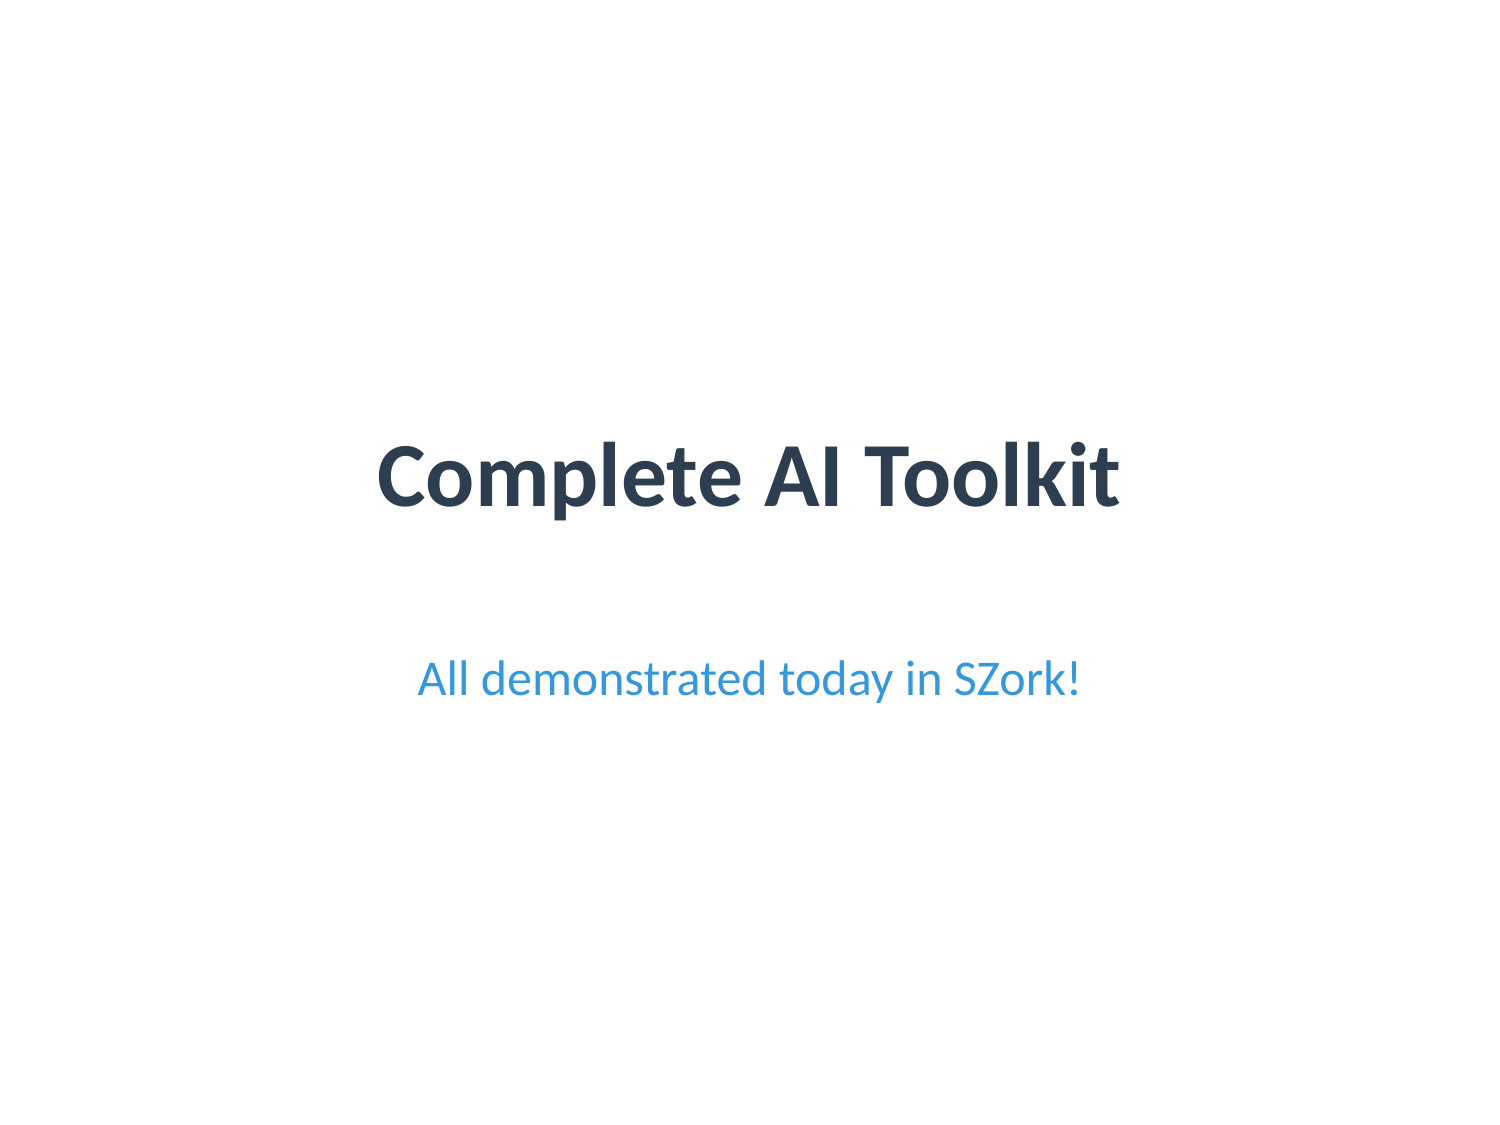

# Complete AI Toolkit
All demonstrated today in SZork!